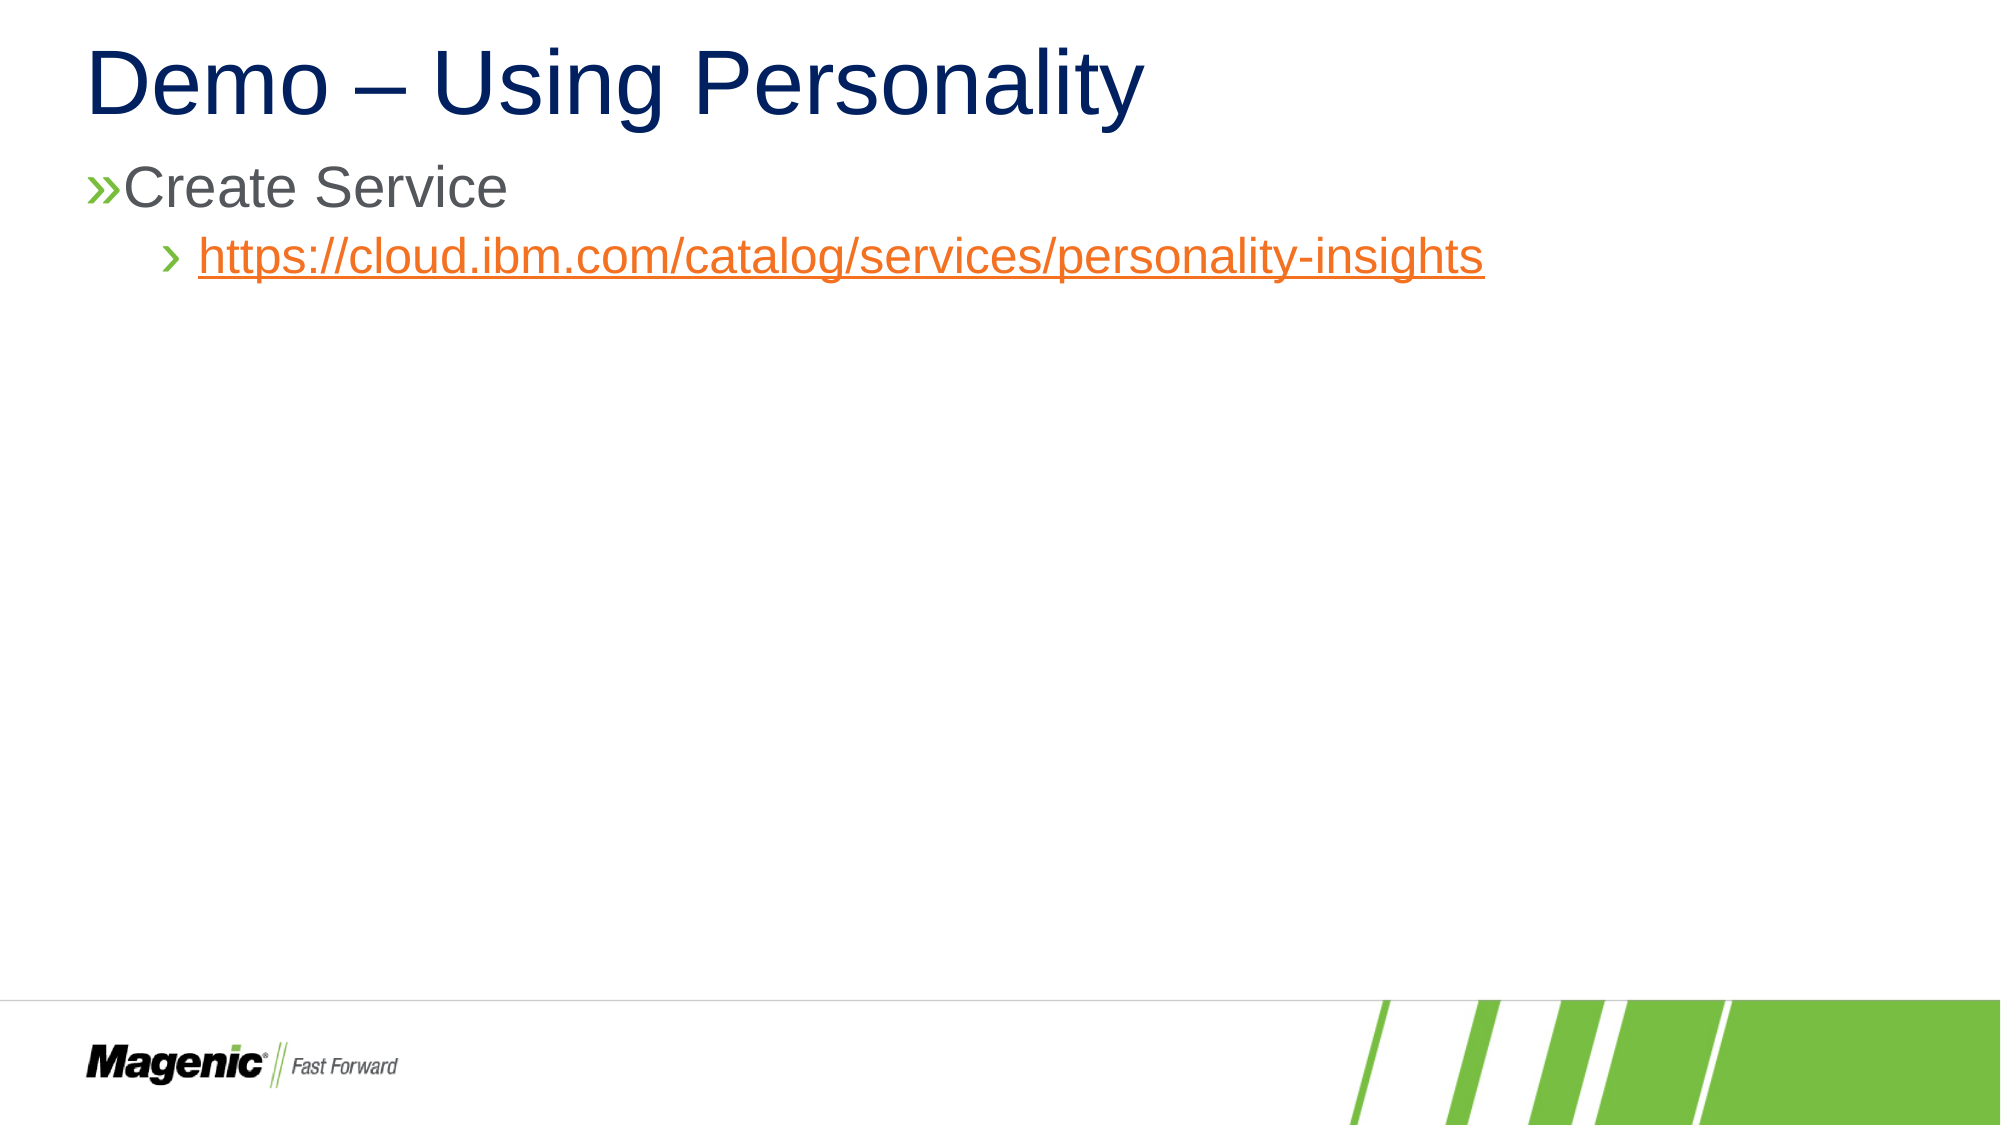

# Demo – Using Personality
Create Service
https://cloud.ibm.com/catalog/services/personality-insights